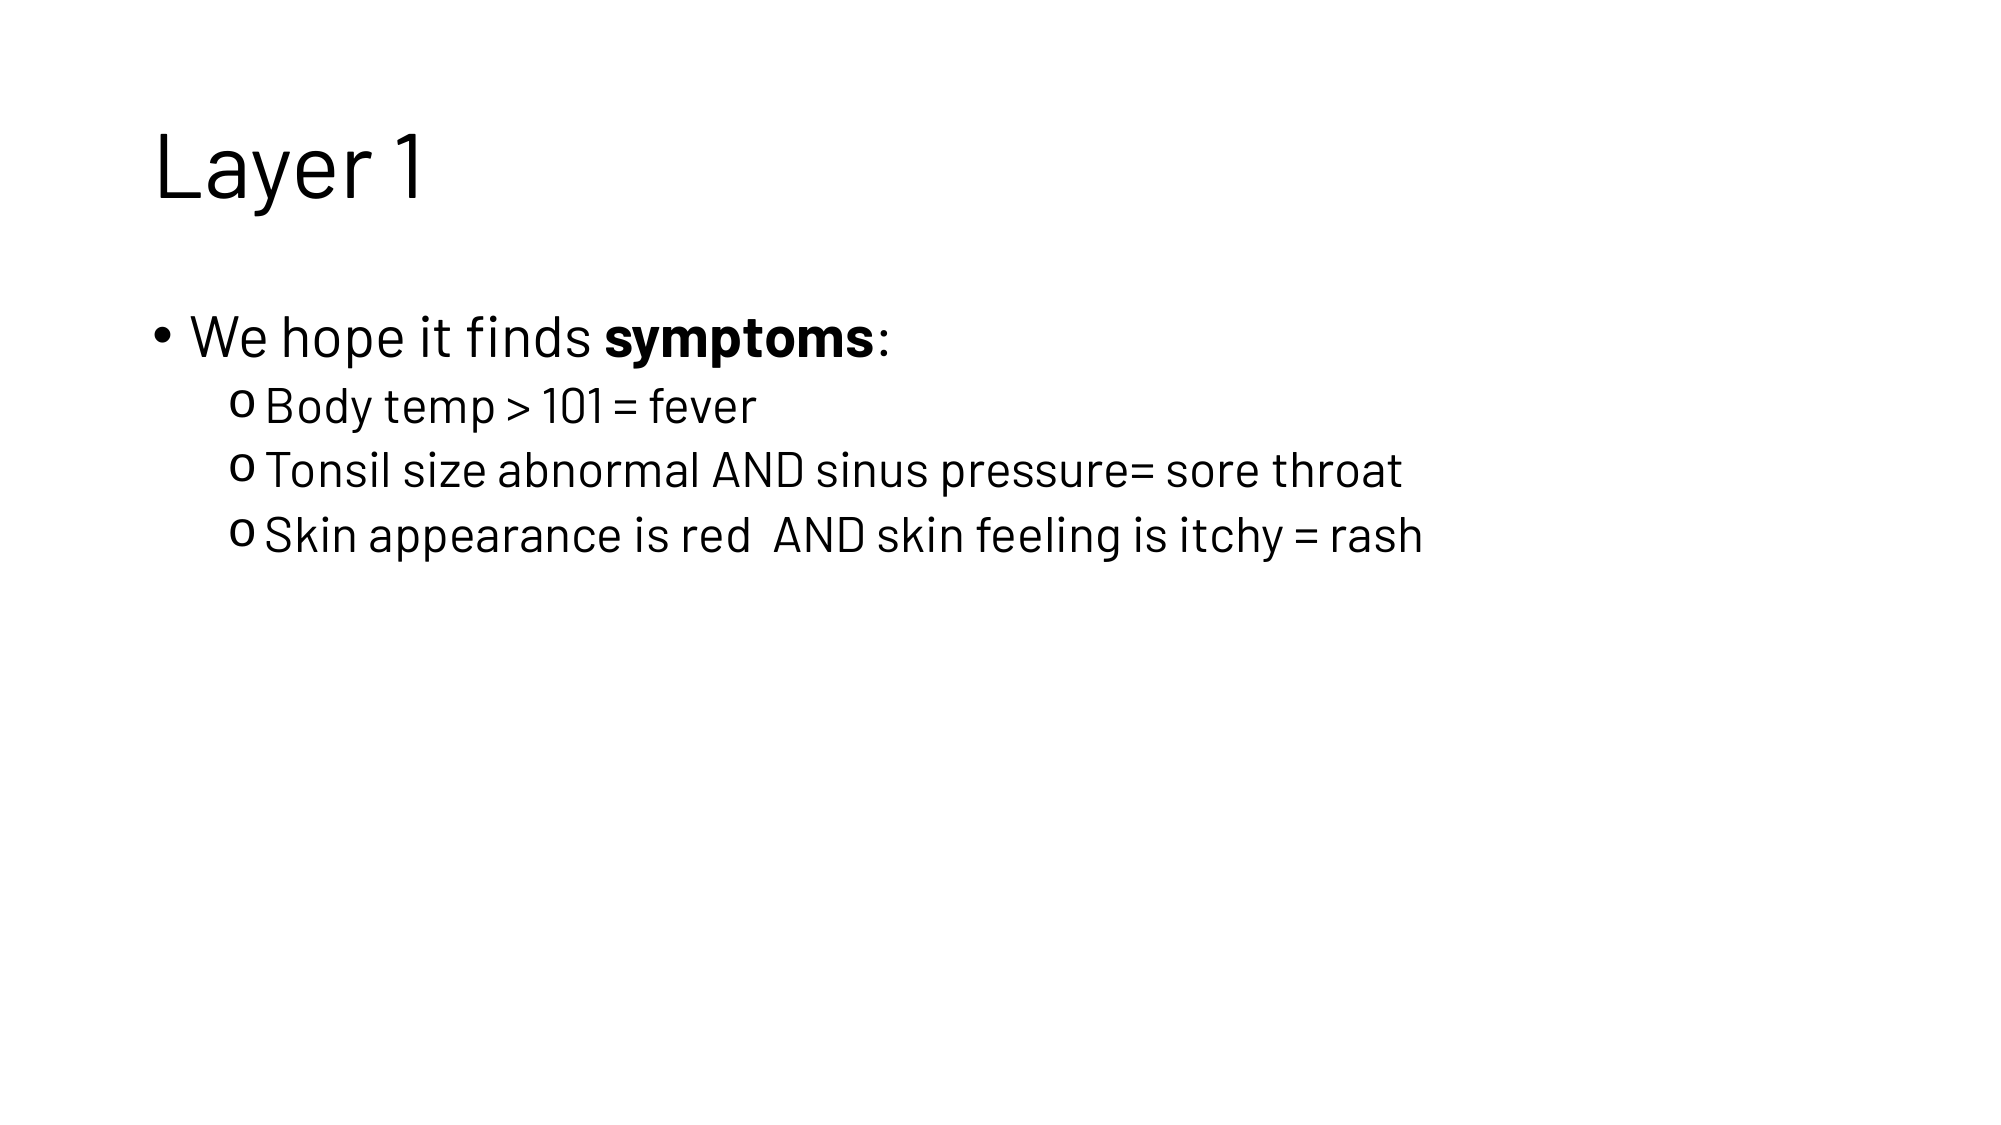

# Layer 1
We hope it finds symptoms:
Body temp > 101 = fever
Tonsil size abnormal AND sinus pressure= sore throat
Skin appearance is red  AND skin feeling is itchy = rash